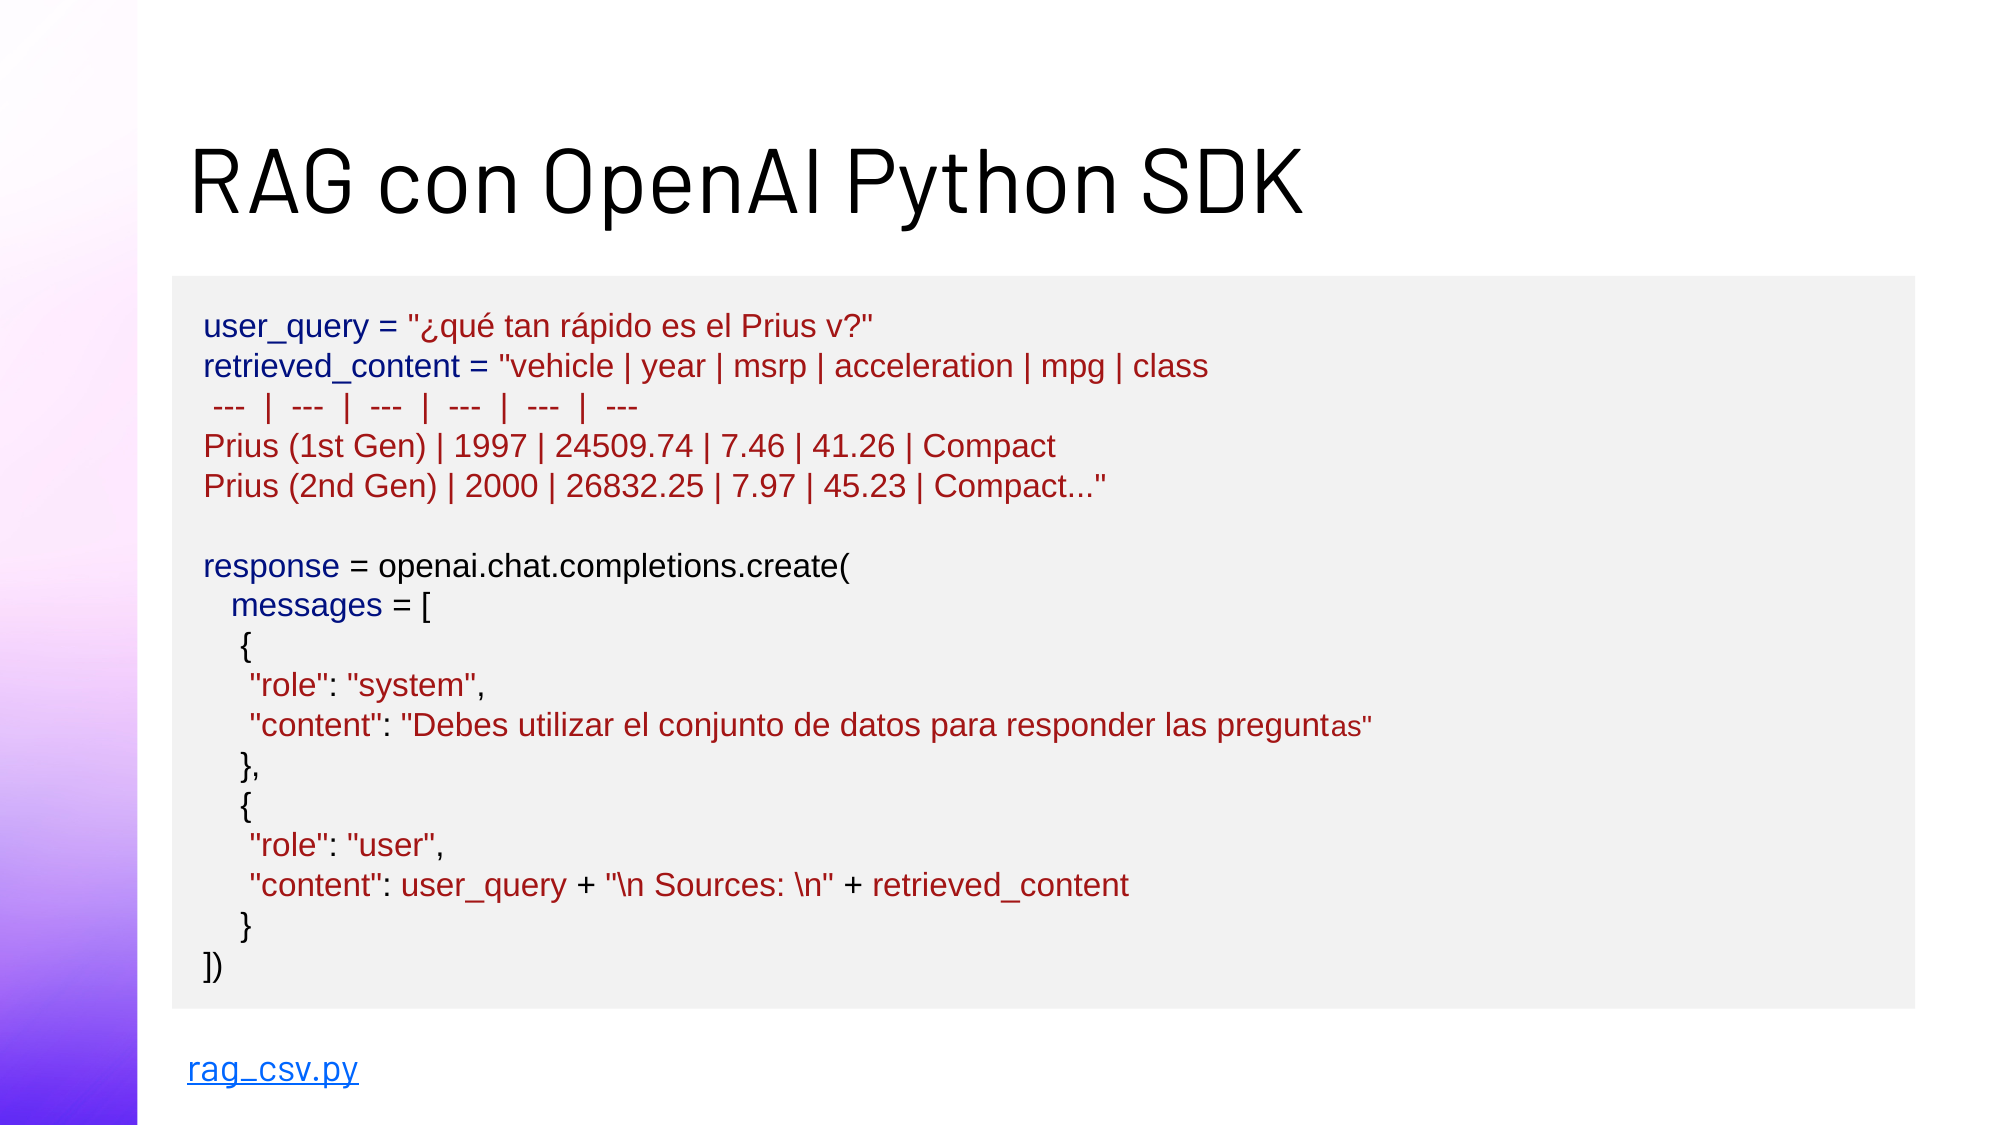

# RAG con OpenAI Python SDK

user_query = "¿qué tan rápido es el Prius v?"
retrieved_content = "vehicle | year | msrp | acceleration | mpg | class
 ---  |  ---  |  ---  |  ---  |  ---  |  ---
Prius (1st Gen) | 1997 | 24509.74 | 7.46 | 41.26 | Compact
Prius (2nd Gen) | 2000 | 26832.25 | 7.97 | 45.23 | Compact..."

response = openai.chat.completions.create(
   messages = [
    {
     "role": "system",
     "content": "Debes utilizar el conjunto de datos para responder las preguntas"
    },
    {
     "role": "user",
     "content": user_query + "\n Sources: \n" + retrieved_content
    }
])
rag_csv.py